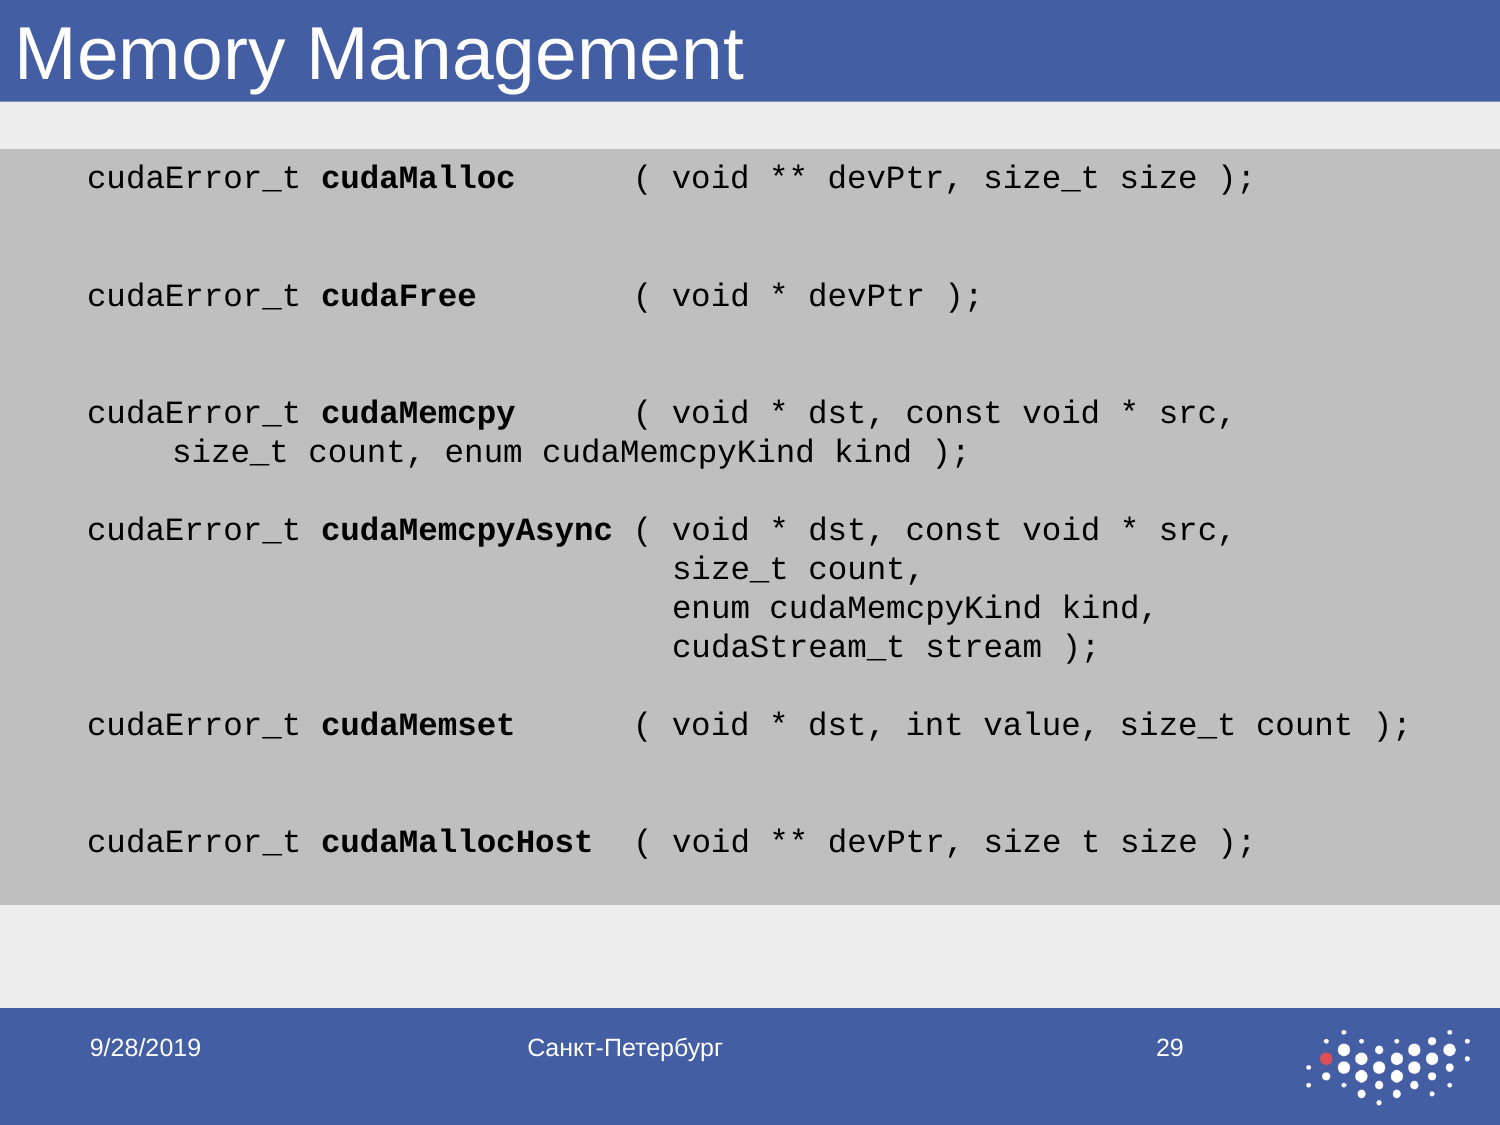

# Memory Management

cudaError_t cudaMalloc      ( void ** devPtr, size_t size );

cudaError_t cudaFree        ( void * devPtr );

cudaError_t cudaMemcpy      ( void * dst, const void * src,
					  size_t count, enum cudaMemcpyKind kind );

cudaError_t cudaMemcpyAsync ( void * dst, const void * src,
                              size_t count,
                              enum cudaMemcpyKind kind,
                              cudaStream_t stream );

cudaError_t cudaMemset      ( void * dst, int value, size_t count );

cudaError_t cudaMallocHost  ( void ** devPtr, size t size );

9/28/2019
Санкт-Петербург
29